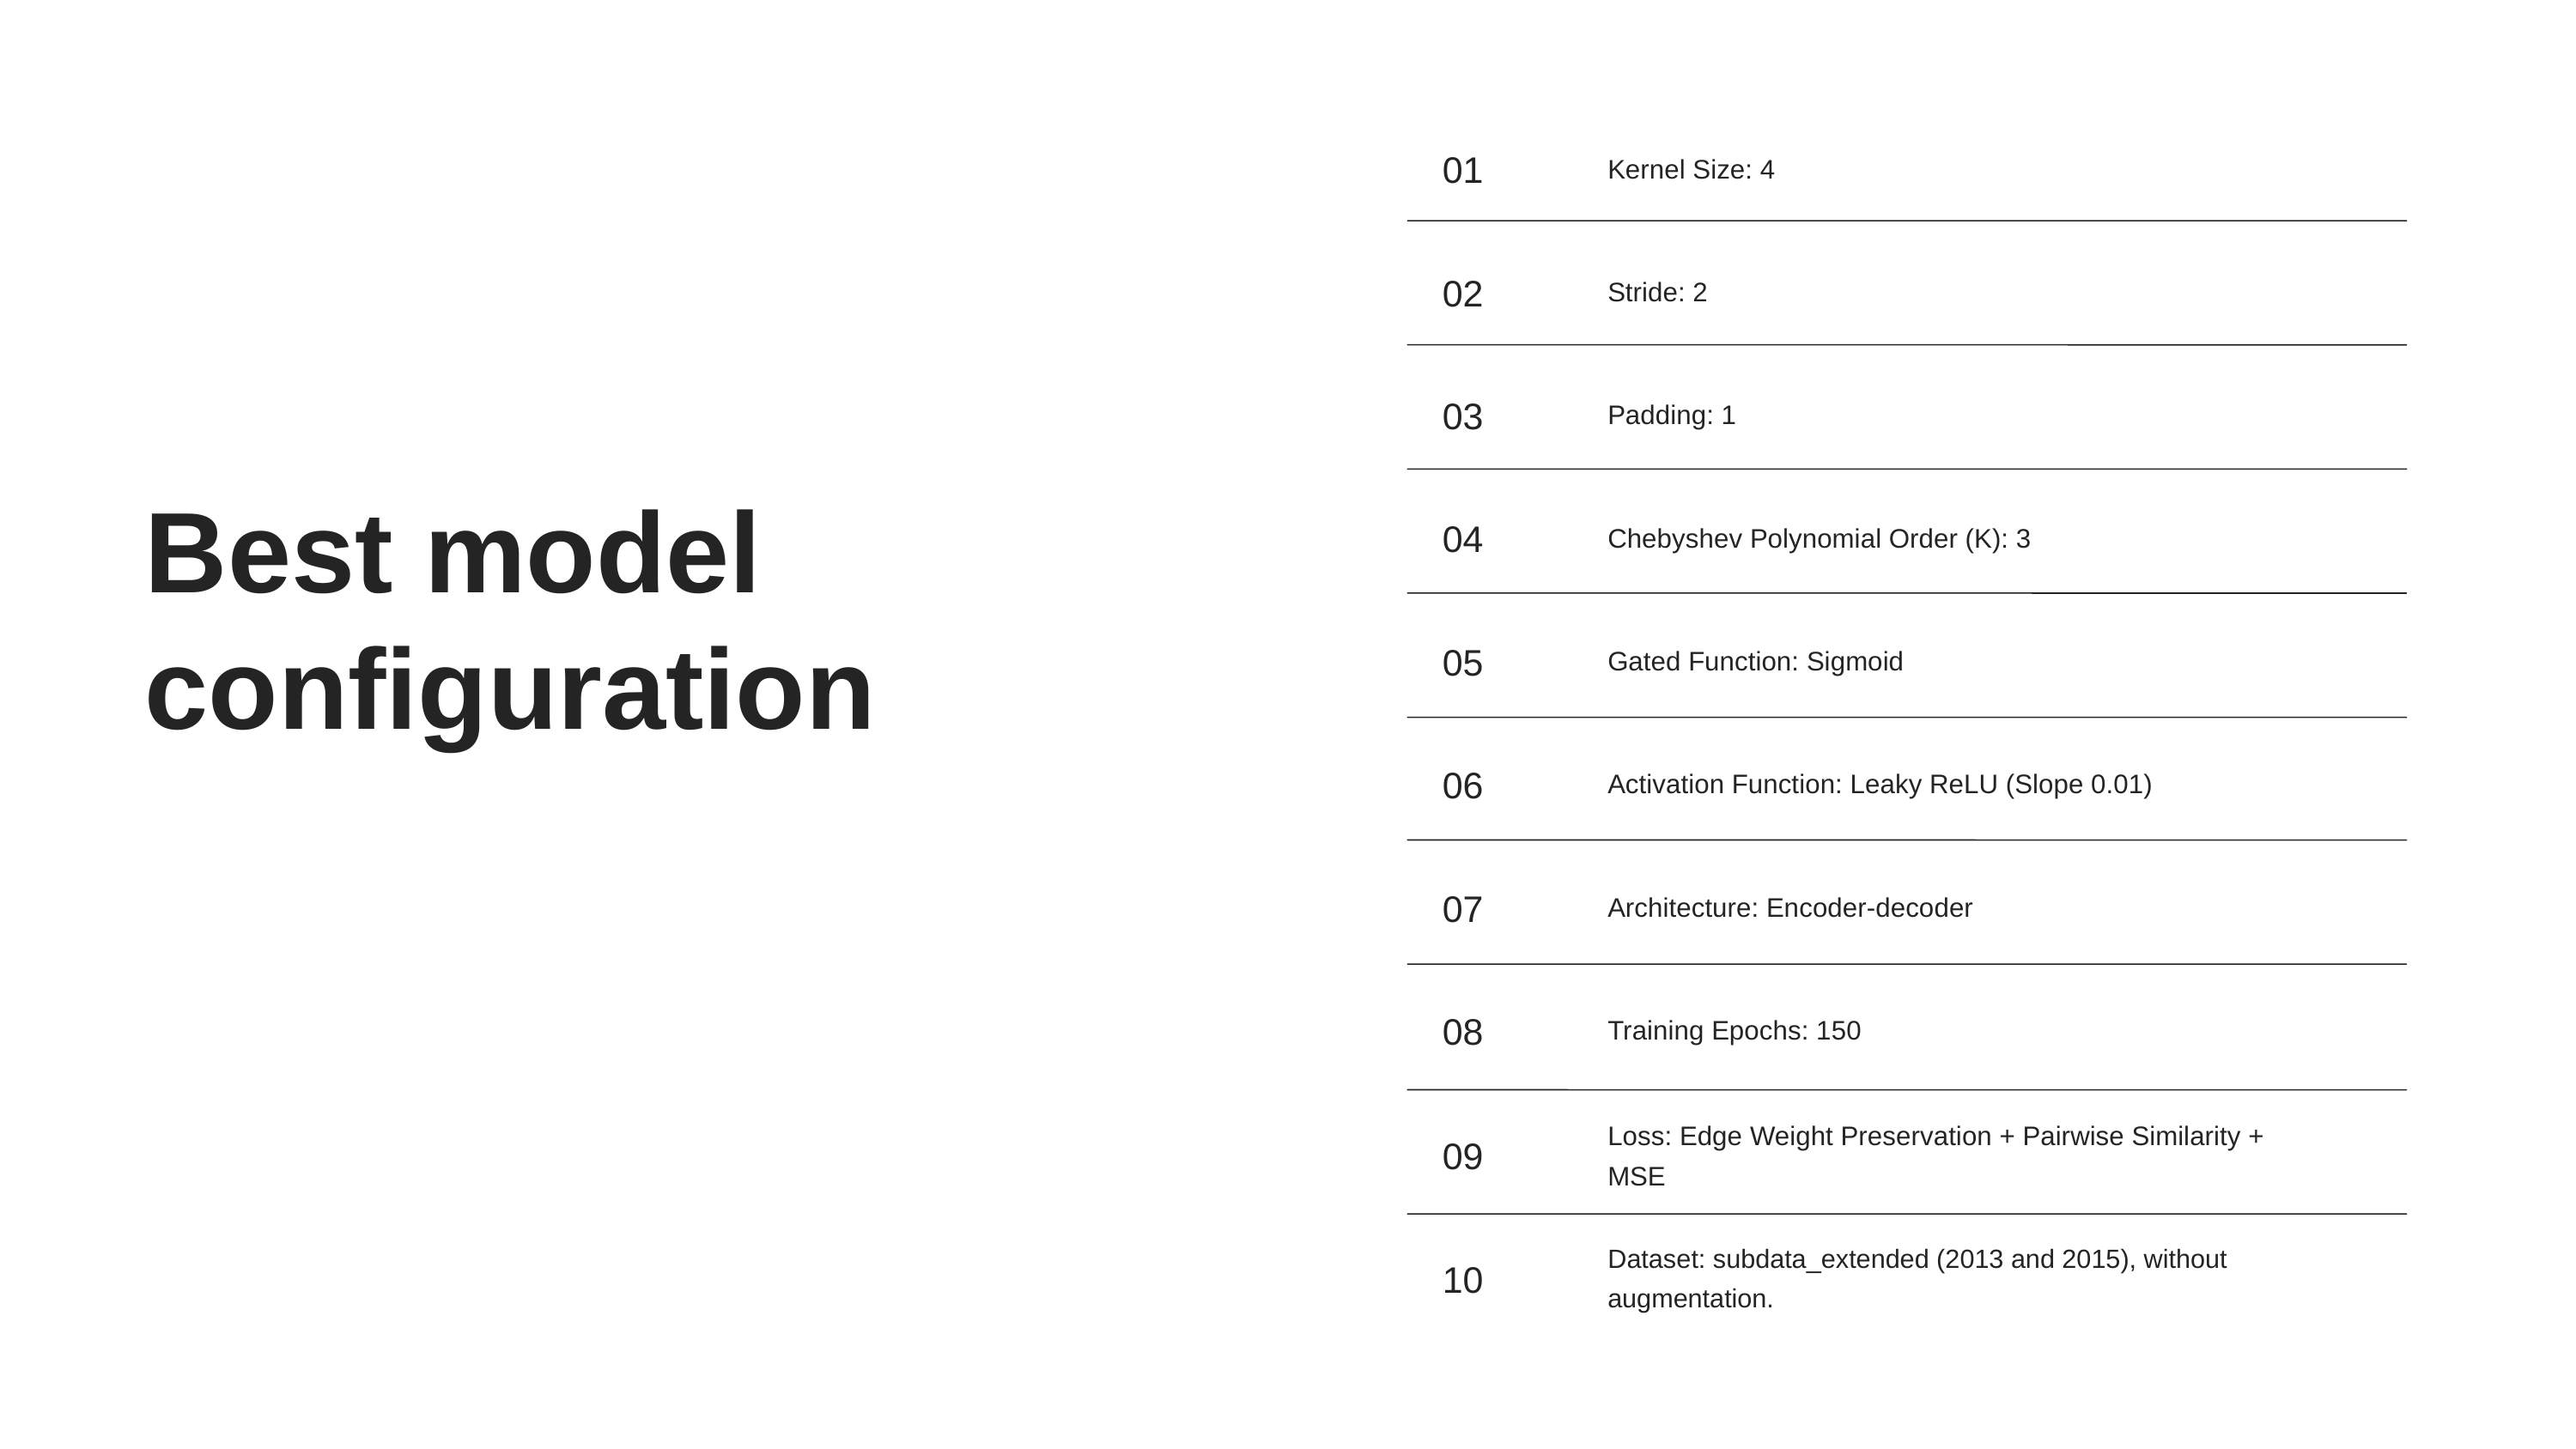

01
Kernel Size: 4

02
Stride: 2

03
Padding: 1

Best model configuration
04
Chebyshev Polynomial Order (K): 3

05
Gated Function: Sigmoid

06
Activation Function: Leaky ReLU (Slope 0.01)

07
Architecture: Encoder-decoder

08
Training Epochs: 150

Loss: Edge Weight Preservation + Pairwise Similarity + MSE
09

Dataset: subdata_extended (2013 and 2015), without augmentation.
10